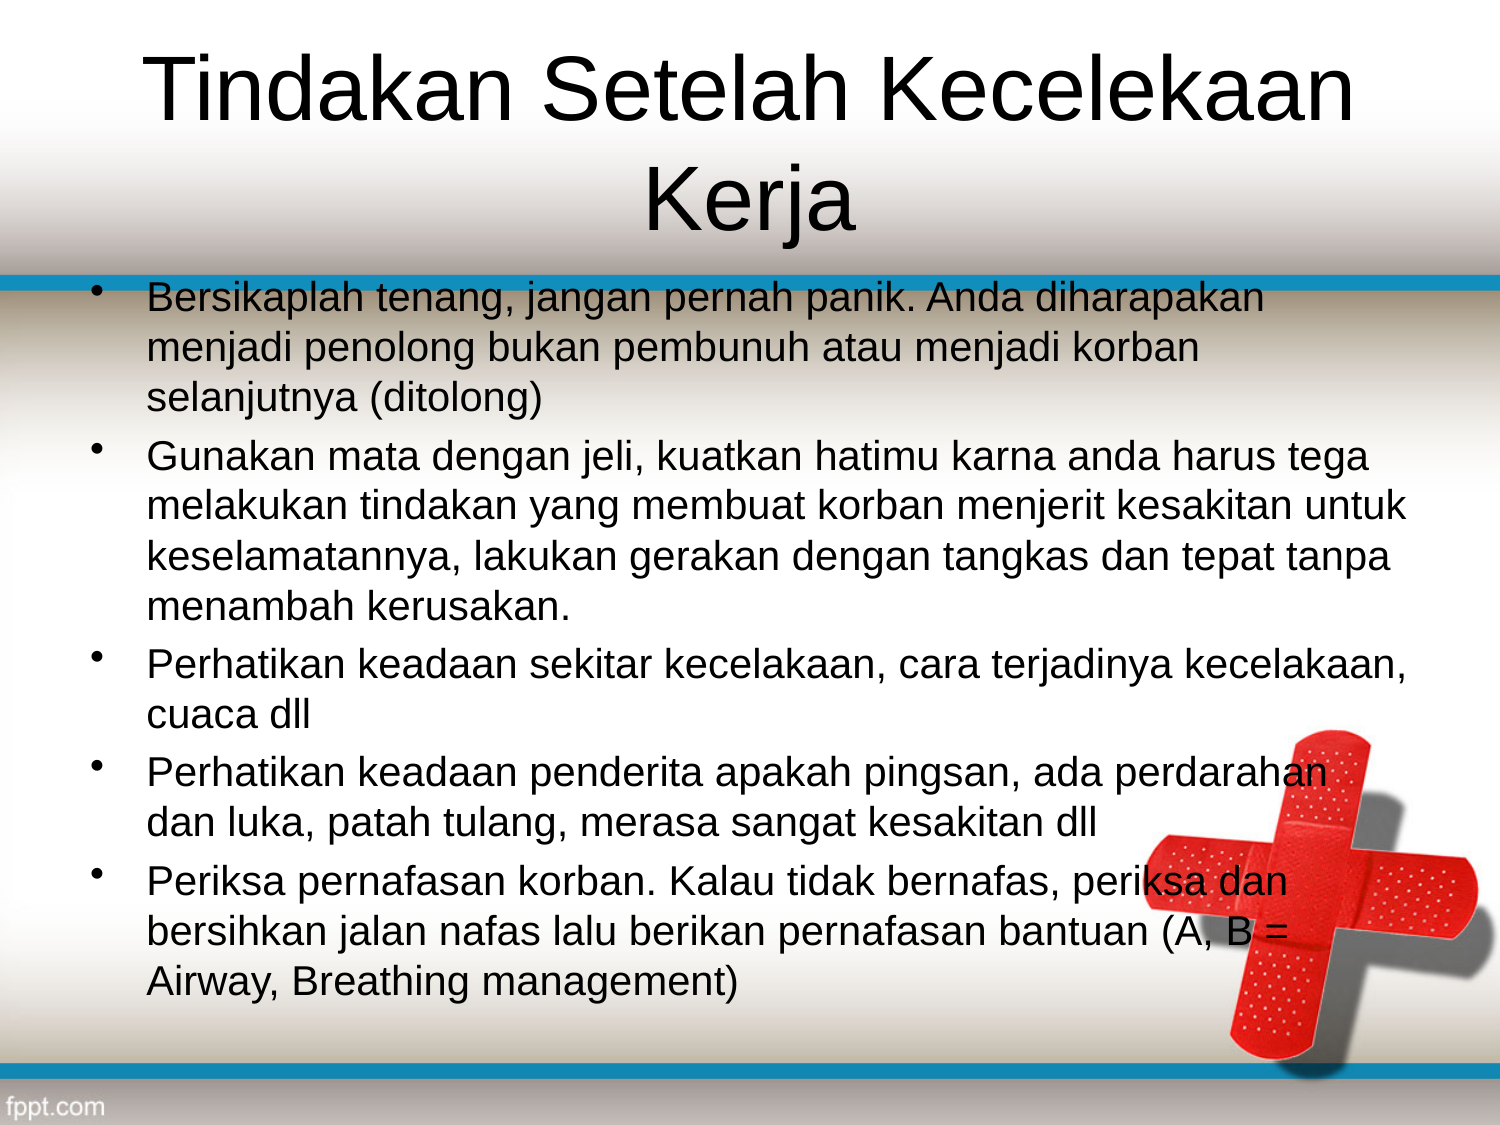

# Tindakan Setelah Kecelekaan Kerja
Bersikaplah tenang, jangan pernah panik. Anda diharapakan menjadi penolong bukan pembunuh atau menjadi korban selanjutnya (ditolong)
Gunakan mata dengan jeli, kuatkan hatimu karna anda harus tega melakukan tindakan yang membuat korban menjerit kesakitan untuk keselamatannya, lakukan gerakan dengan tangkas dan tepat tanpa menambah kerusakan.
Perhatikan keadaan sekitar kecelakaan, cara terjadinya kecelakaan, cuaca dll
Perhatikan keadaan penderita apakah pingsan, ada perdarahan dan luka, patah tulang, merasa sangat kesakitan dll
Periksa pernafasan korban. Kalau tidak bernafas, periksa dan bersihkan jalan nafas lalu berikan pernafasan bantuan (A, B = Airway, Breathing management)